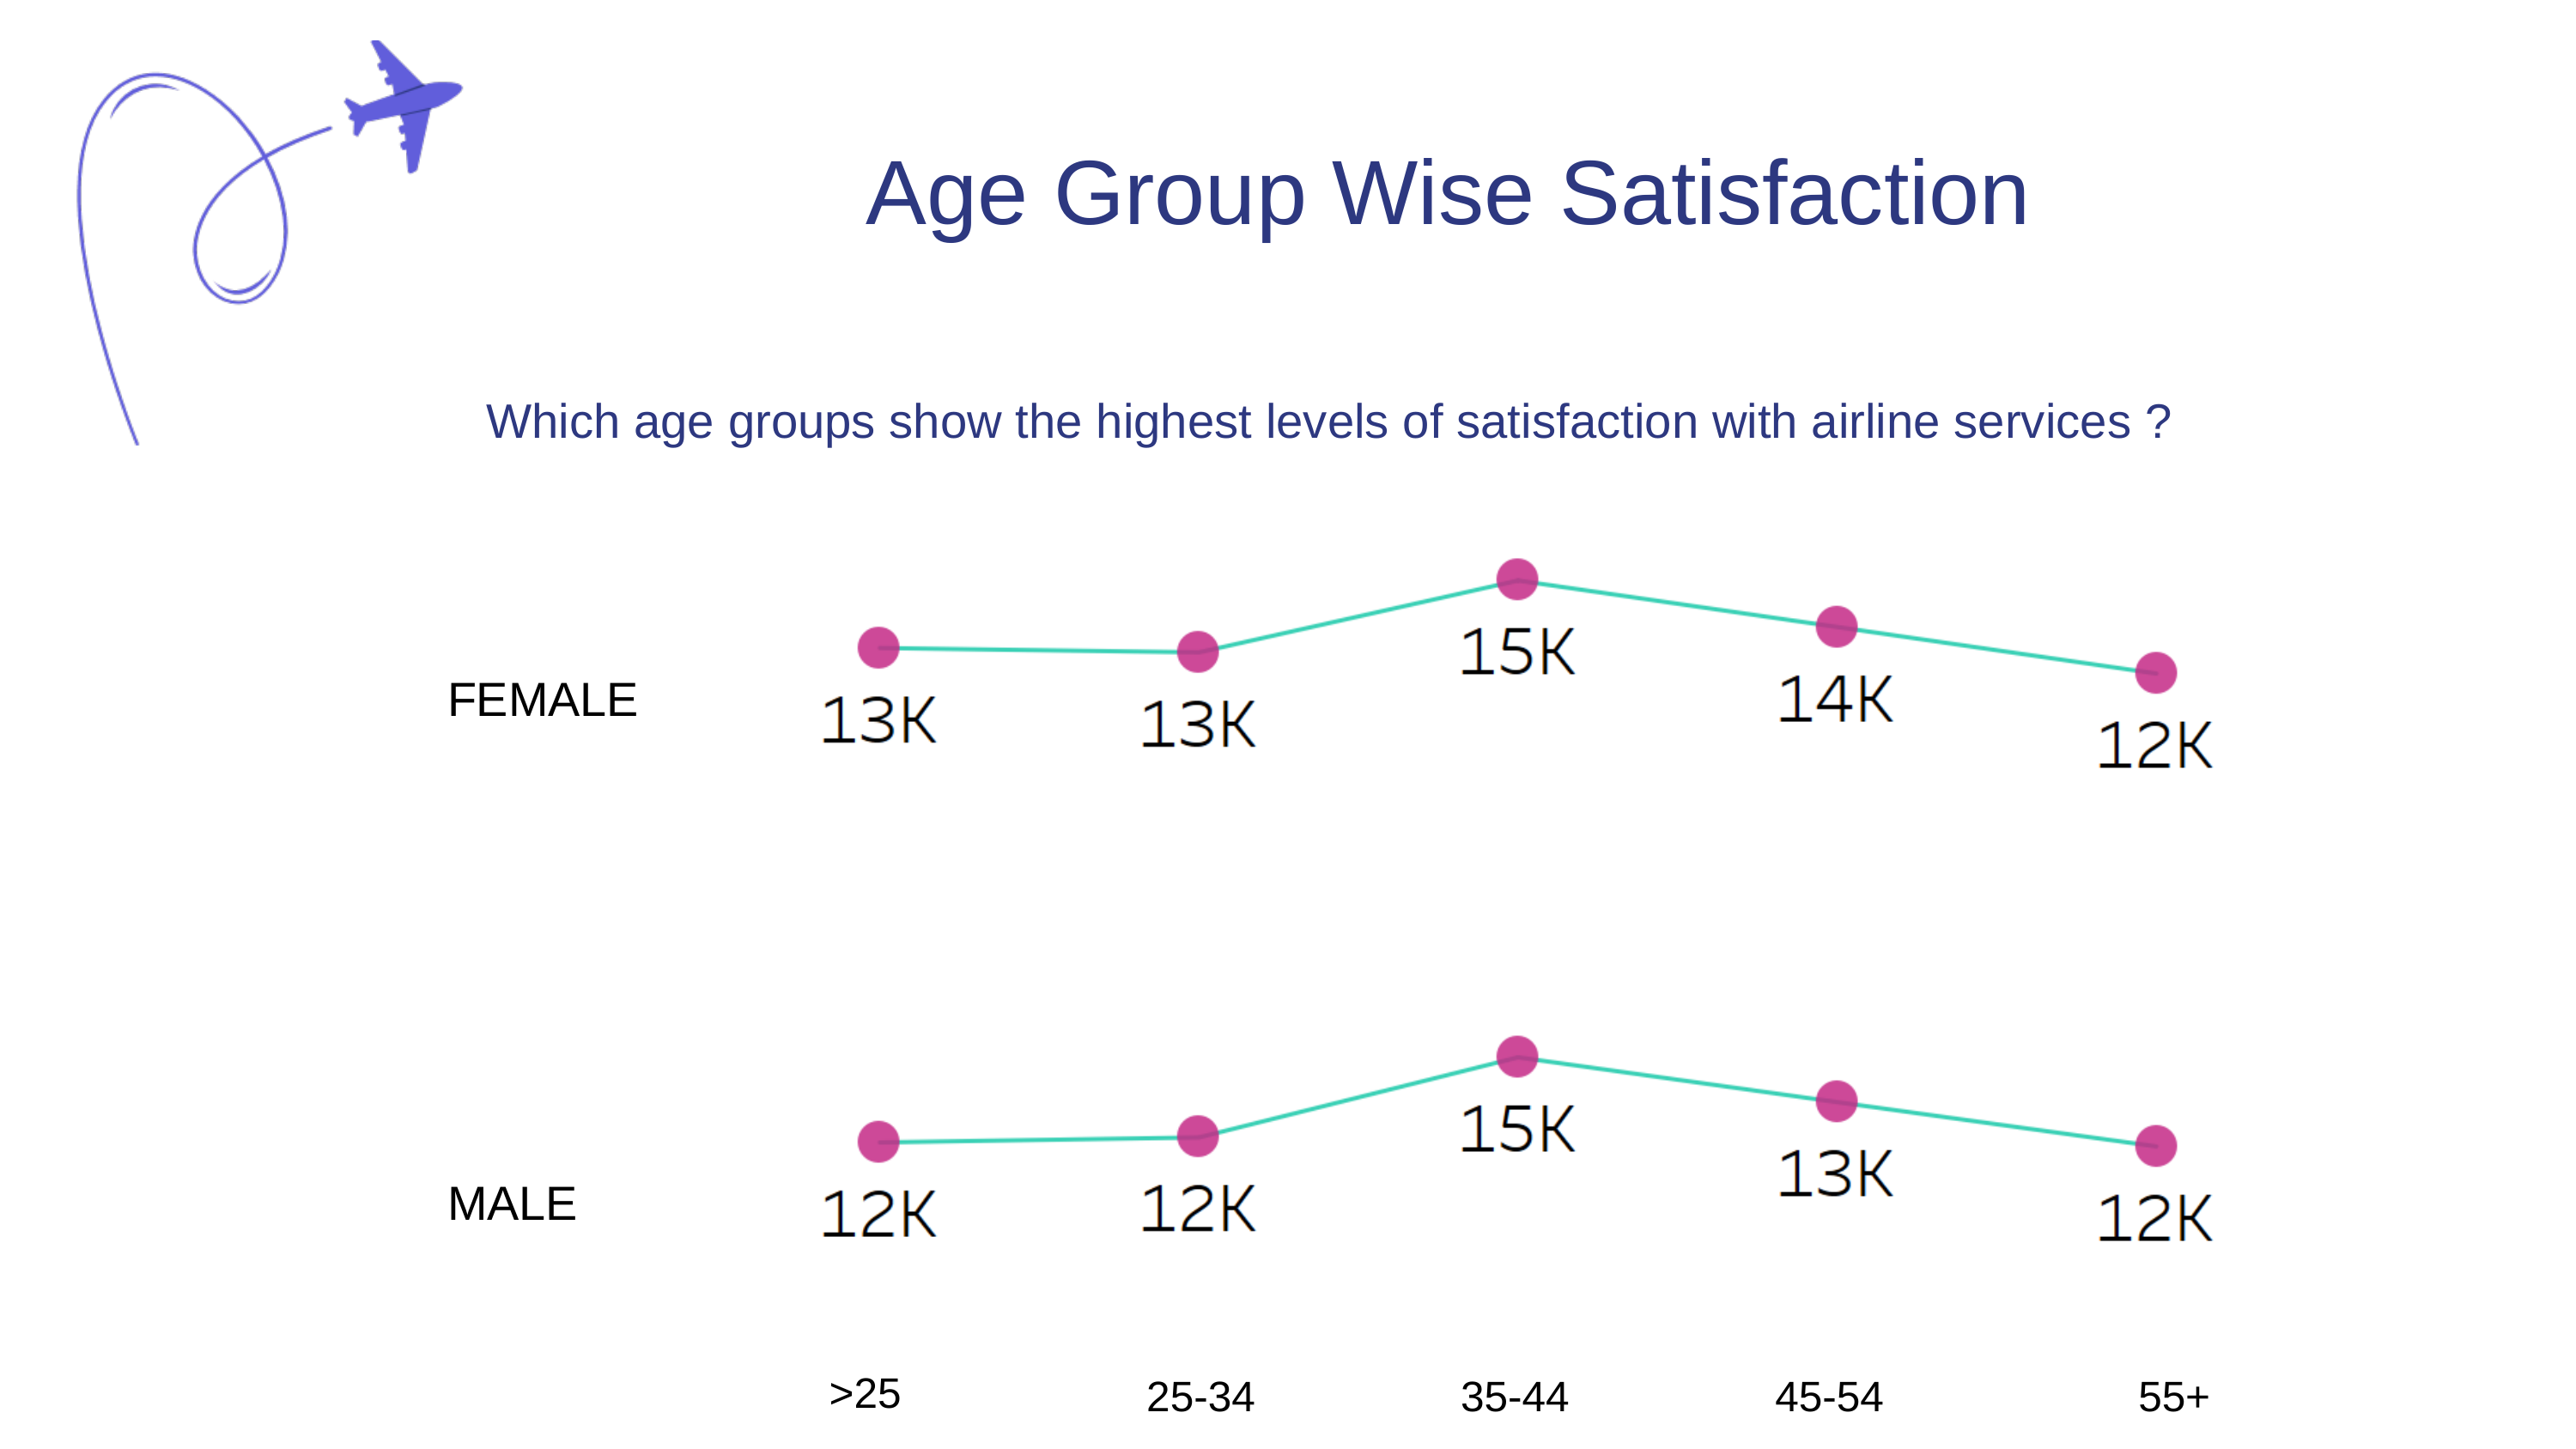

Age Group Wise Satisfaction

Which age groups show the highest levels of satisfaction with airline services ?

FEMALE
MALE
>25
25-34
35-44
45-54
55+